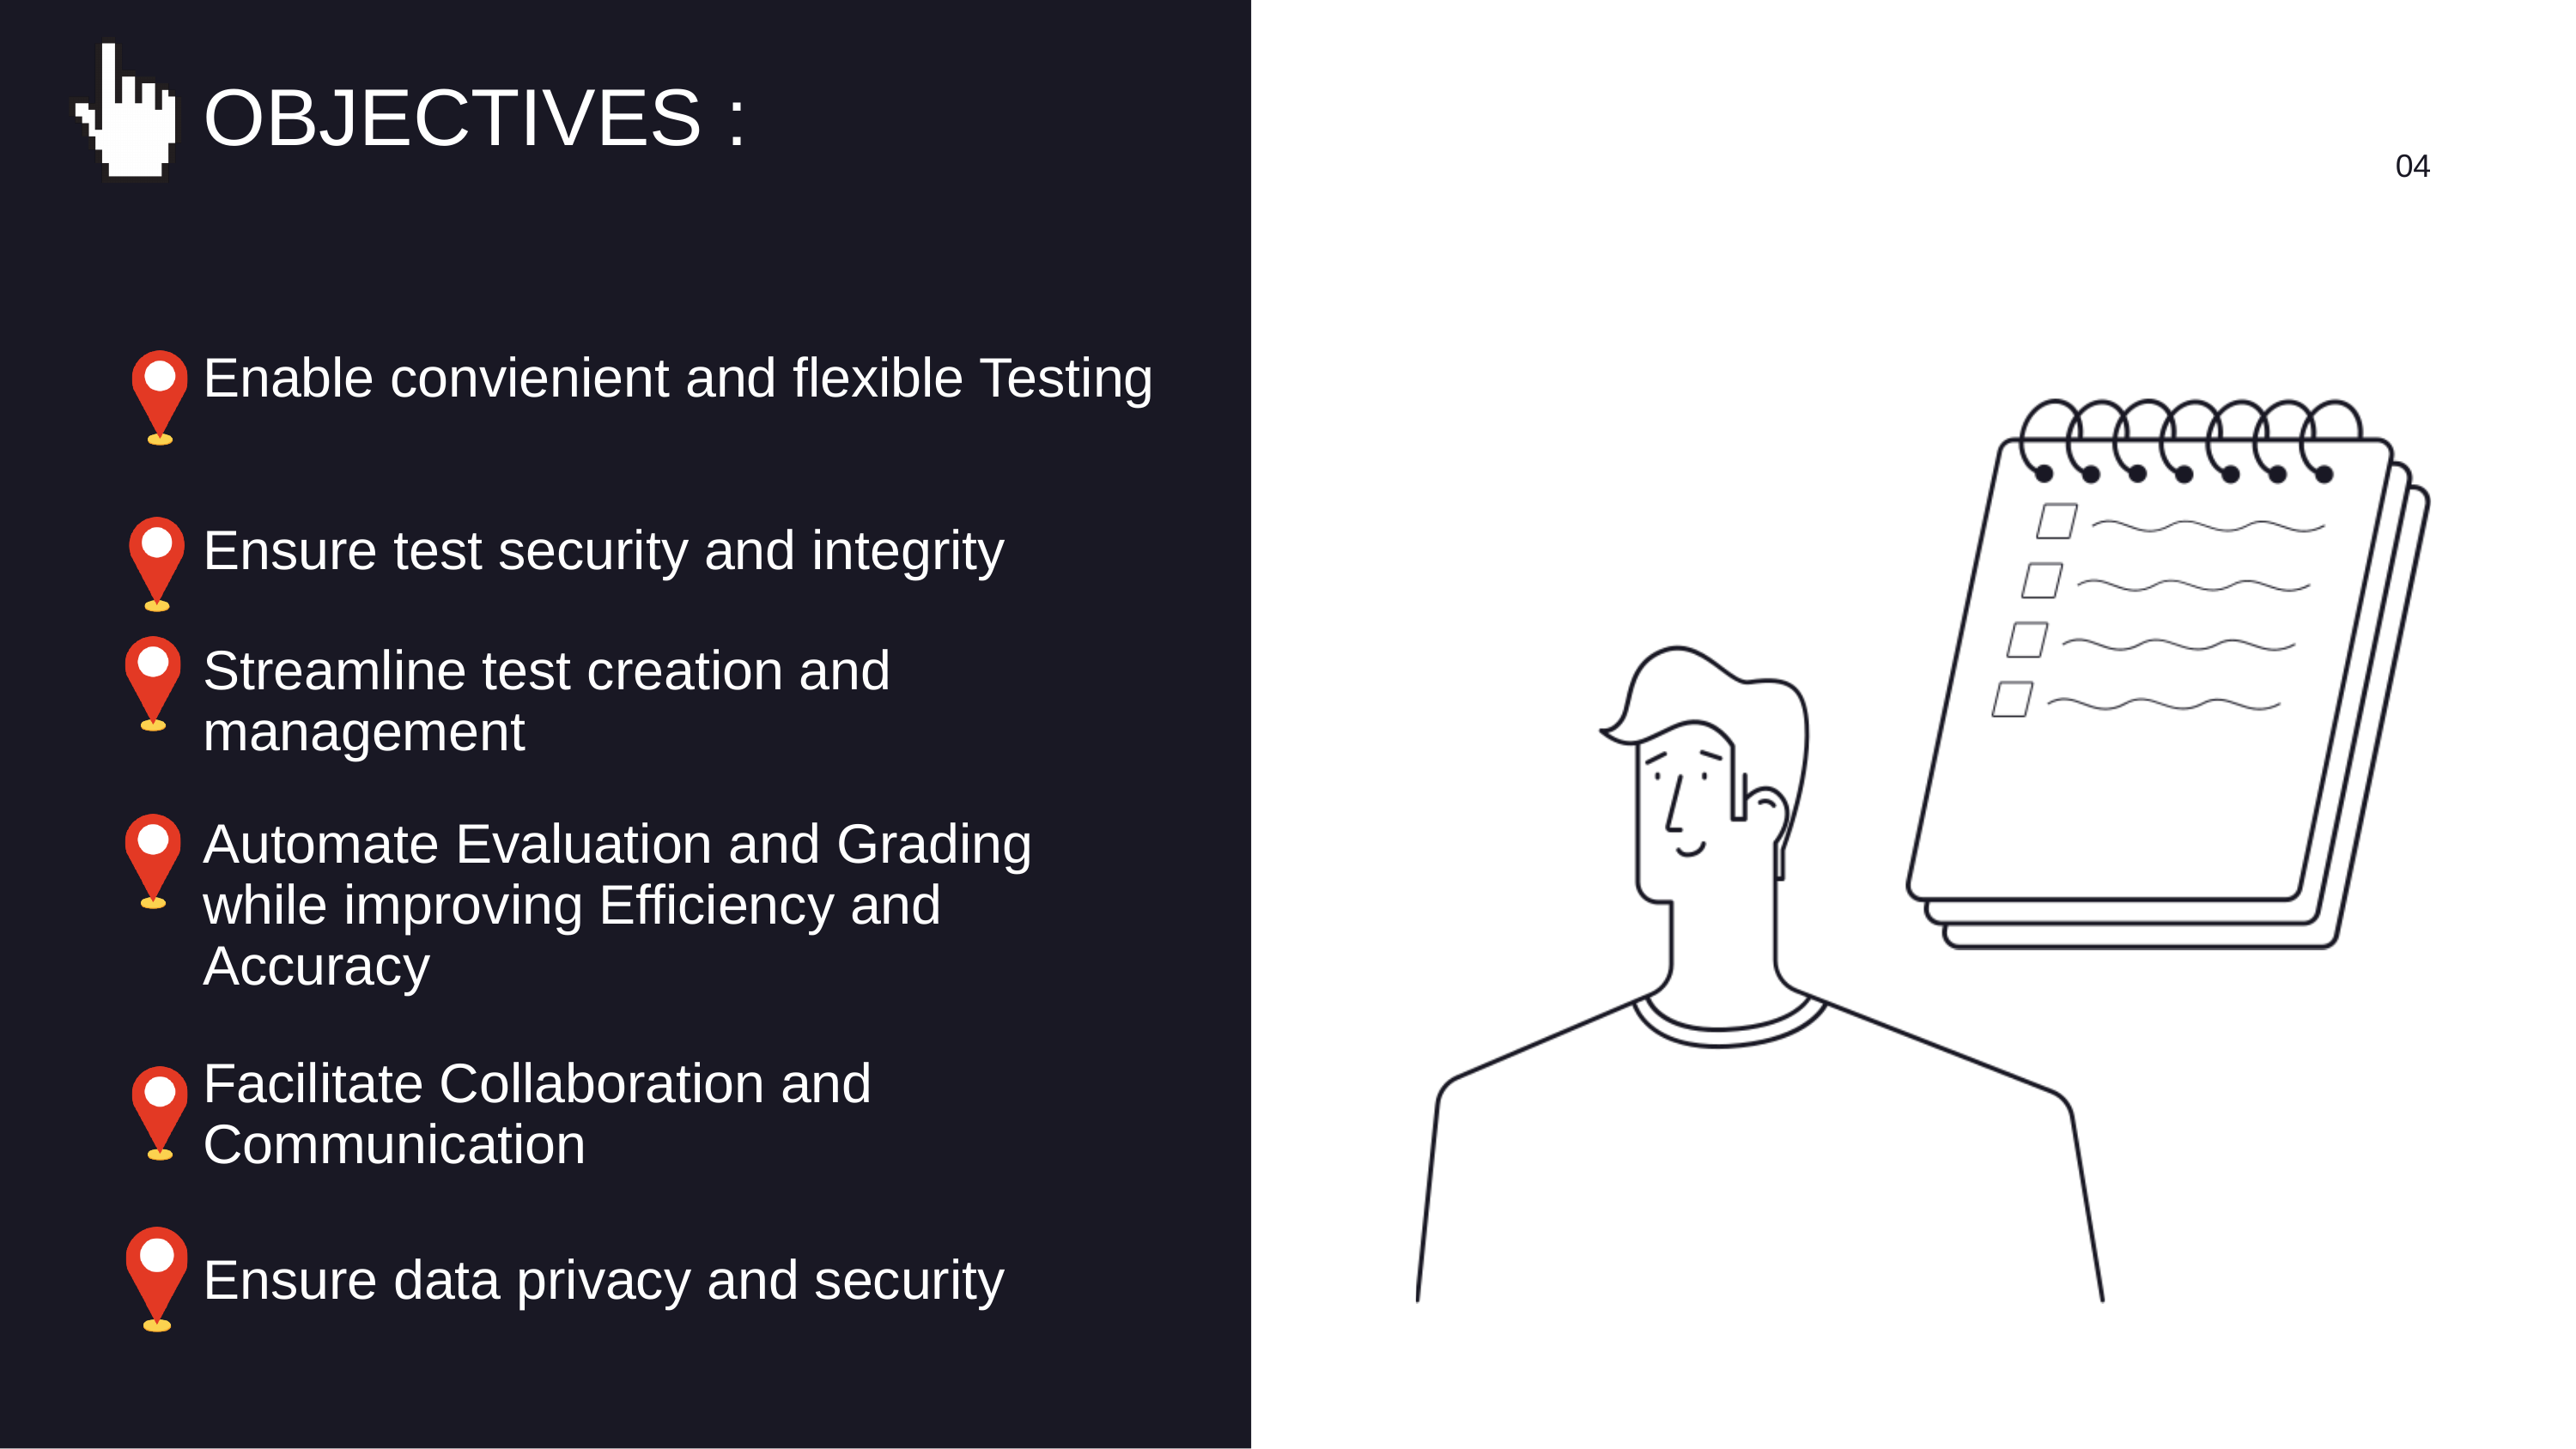

OBJECTIVES :

04
Enable convienient and flexible Testing

Ensure test security and integrity

Streamline test creation and management
Automate Evaluation and Grading  while improving Efficiency and Accuracy

Facilitate Collaboration and Communication

Ensure data privacy and security